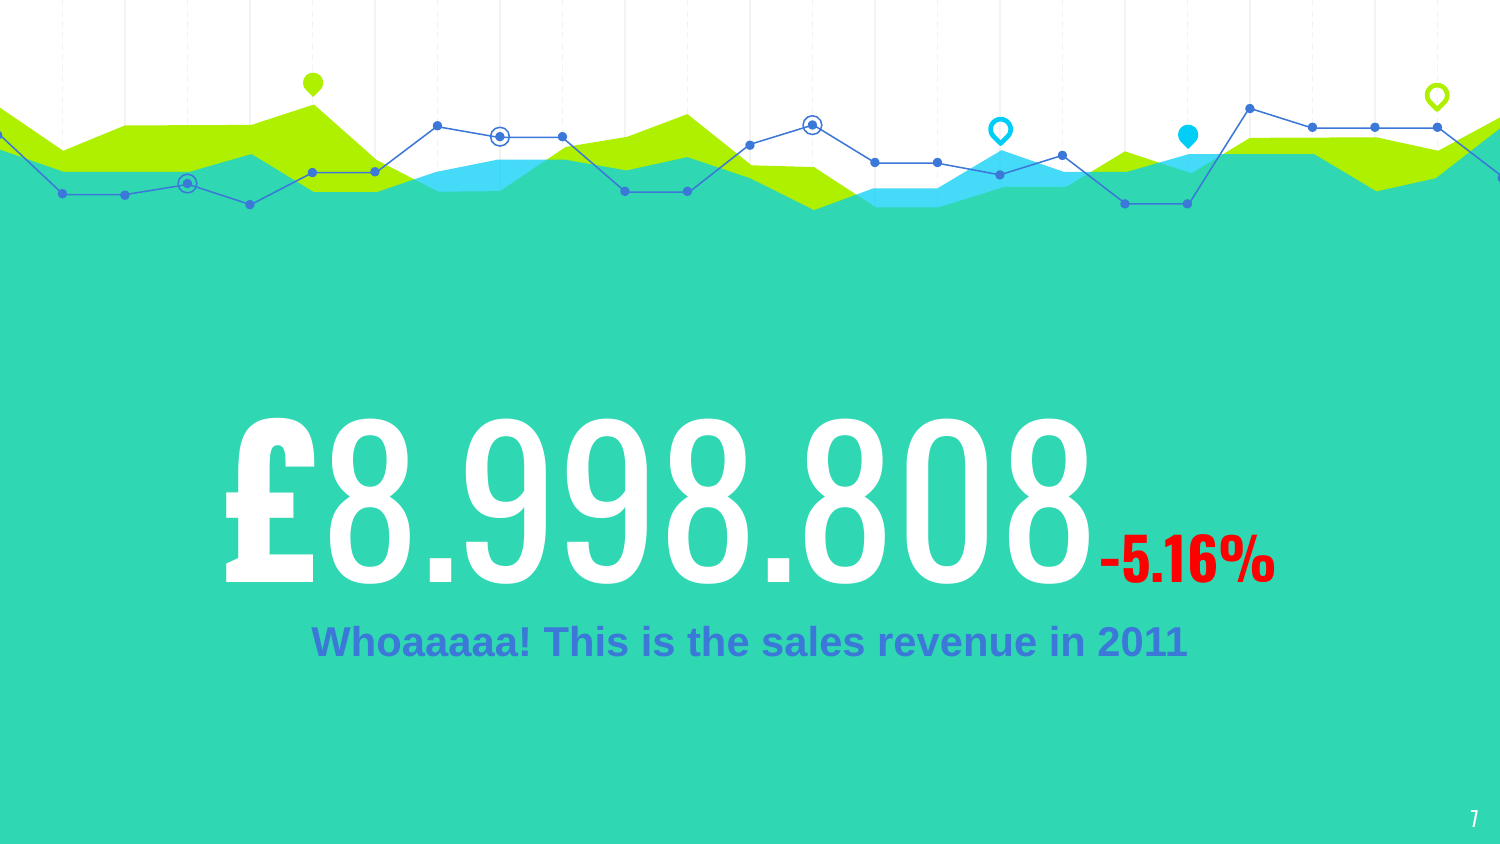

£8.998.808-5.16%
Whoaaaaa! This is the sales revenue in 2011
7